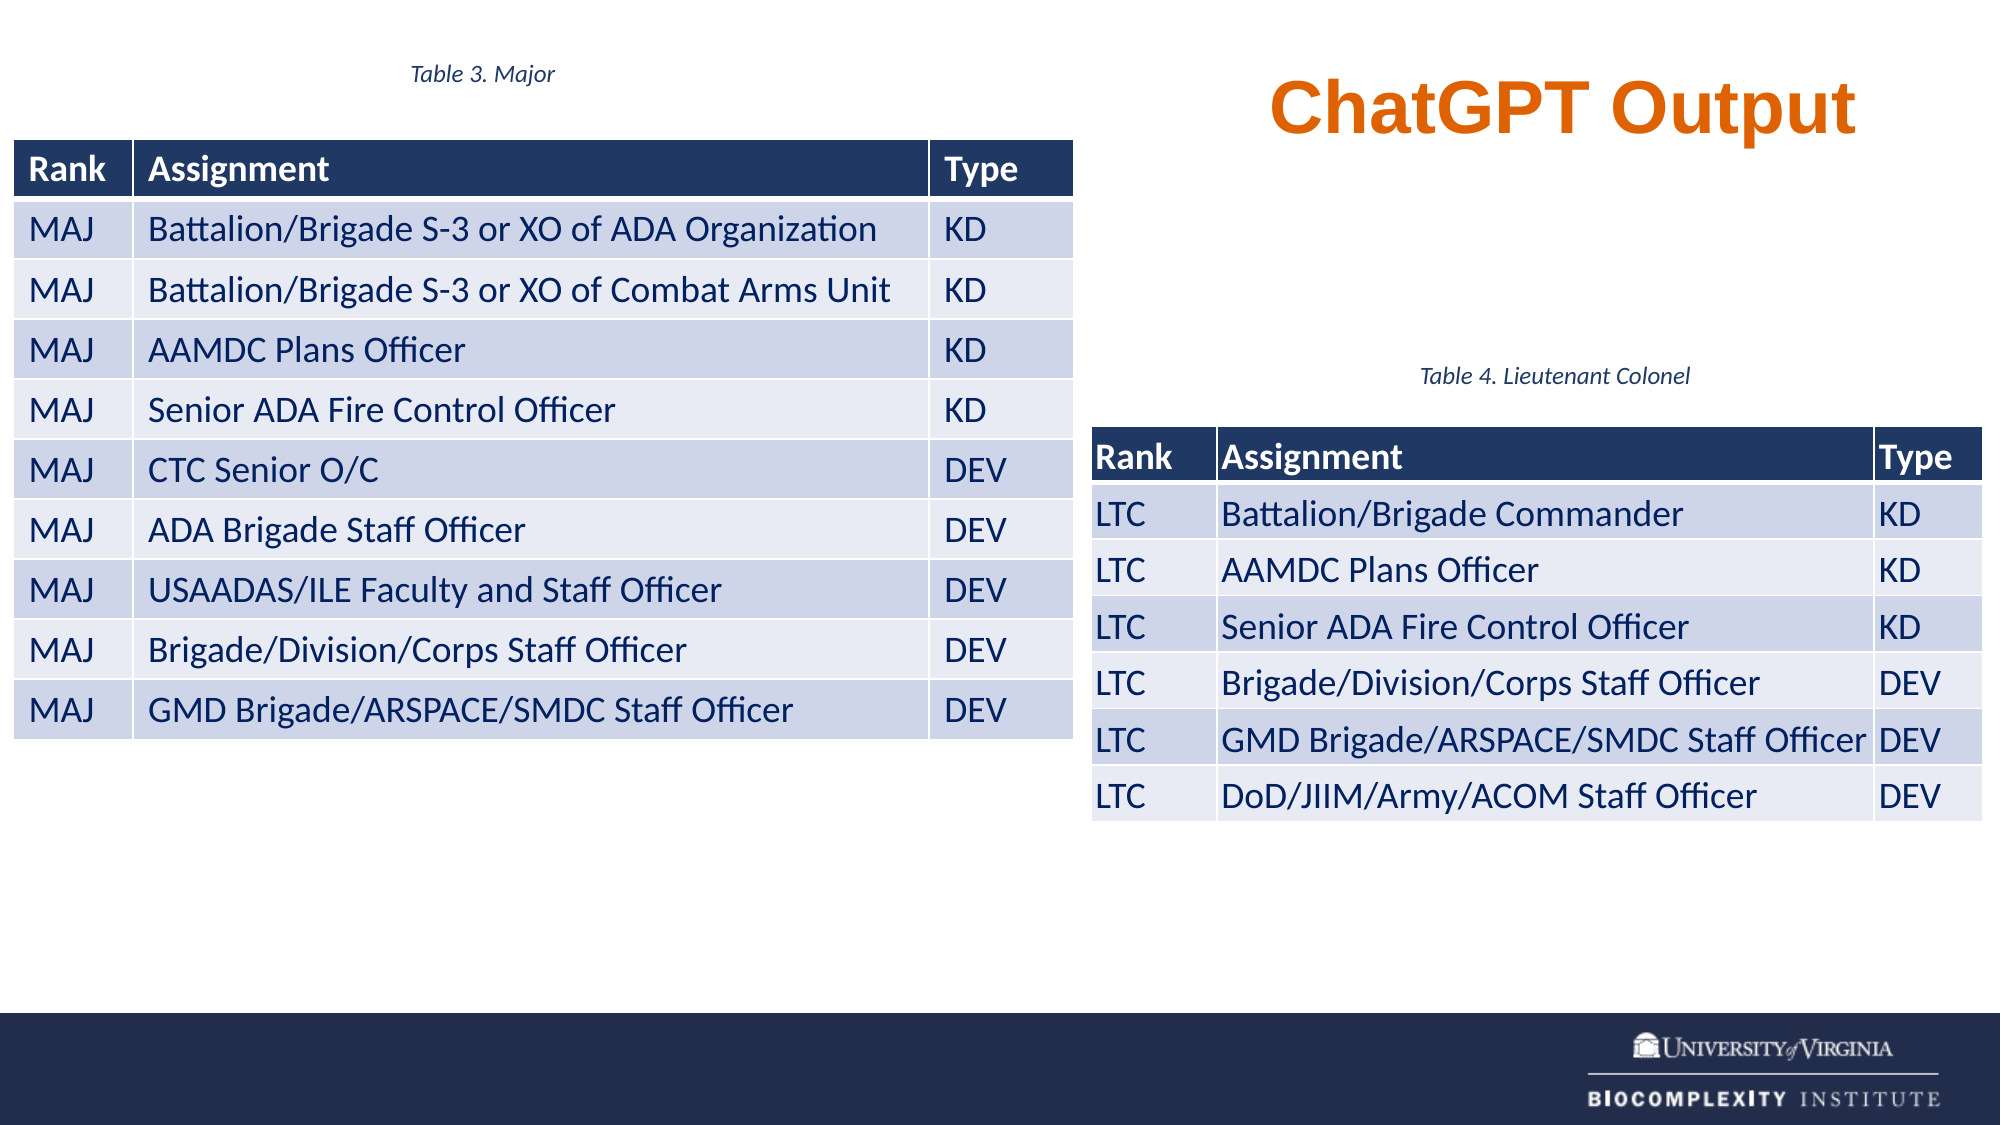

Table 3. Major
ChatGPT Output
| Rank​​ | Assignment​​ | Type​​ |
| --- | --- | --- |
| MAJ​ | Battalion/Brigade S-3 or XO of ADA Organization​ | KD​ |
| MAJ​ | Battalion/Brigade S-3 or XO of Combat Arms Unit​ | KD​ |
| MAJ​ | AAMDC Plans Officer​ | KD​ |
| MAJ​ | Senior ADA Fire Control Officer​ | KD​ |
| MAJ​ | CTC Senior O/C​ | DEV​ |
| MAJ​ | ADA Brigade Staff Officer​ | DEV​ |
| MAJ​ | USAADAS/ILE Faculty and Staff Officer​ | DEV​ |
| MAJ​ | Brigade/Division/Corps Staff Officer​ | DEV​ |
| MAJ​ | GMD Brigade/ARSPACE/SMDC Staff Officer​ | DEV​ |
Table 4. Lieutenant Colonel
| Rank​​ | Assignment​​ | Type​​ |
| --- | --- | --- |
| LTC | Battalion/Brigade Commander | KD |
| LTC | AAMDC Plans Officer | KD |
| LTC | Senior ADA Fire Control Officer | KD |
| LTC | Brigade/Division/Corps Staff Officer | DEV |
| LTC | GMD Brigade/ARSPACE/SMDC Staff Officer | DEV |
| LTC | DoD/JIIM/Army/ACOM Staff Officer | DEV |